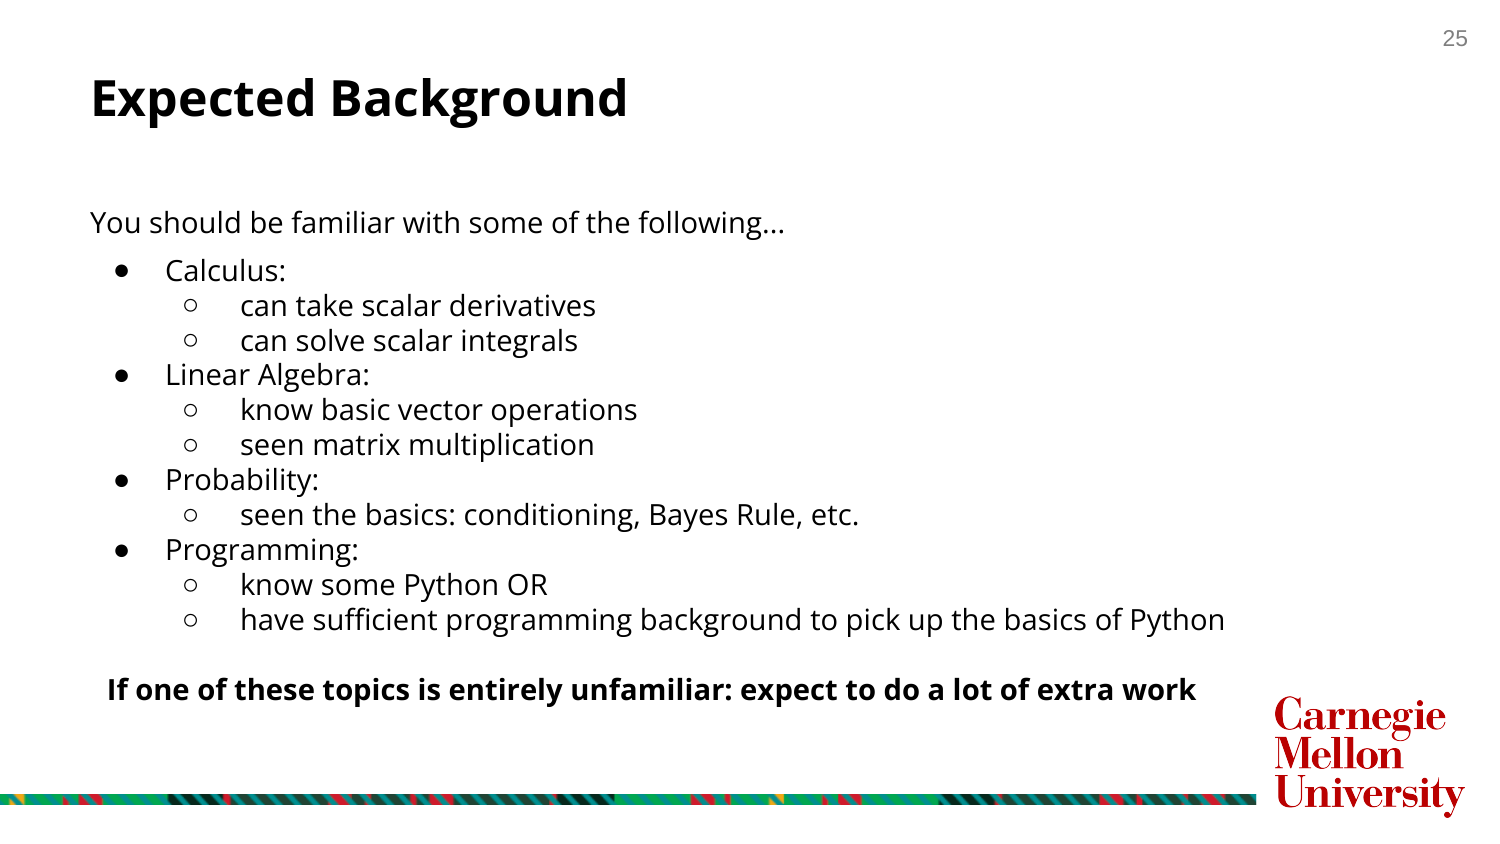

# Expected Background
You should be familiar with some of the following...
Calculus:
can take scalar derivatives
can solve scalar integrals
Linear Algebra:
know basic vector operations
seen matrix multiplication
Probability:
seen the basics: conditioning, Bayes Rule, etc.
Programming:
know some Python OR
have sufficient programming background to pick up the basics of Python

If one of these topics is entirely unfamiliar: expect to do a lot of extra work